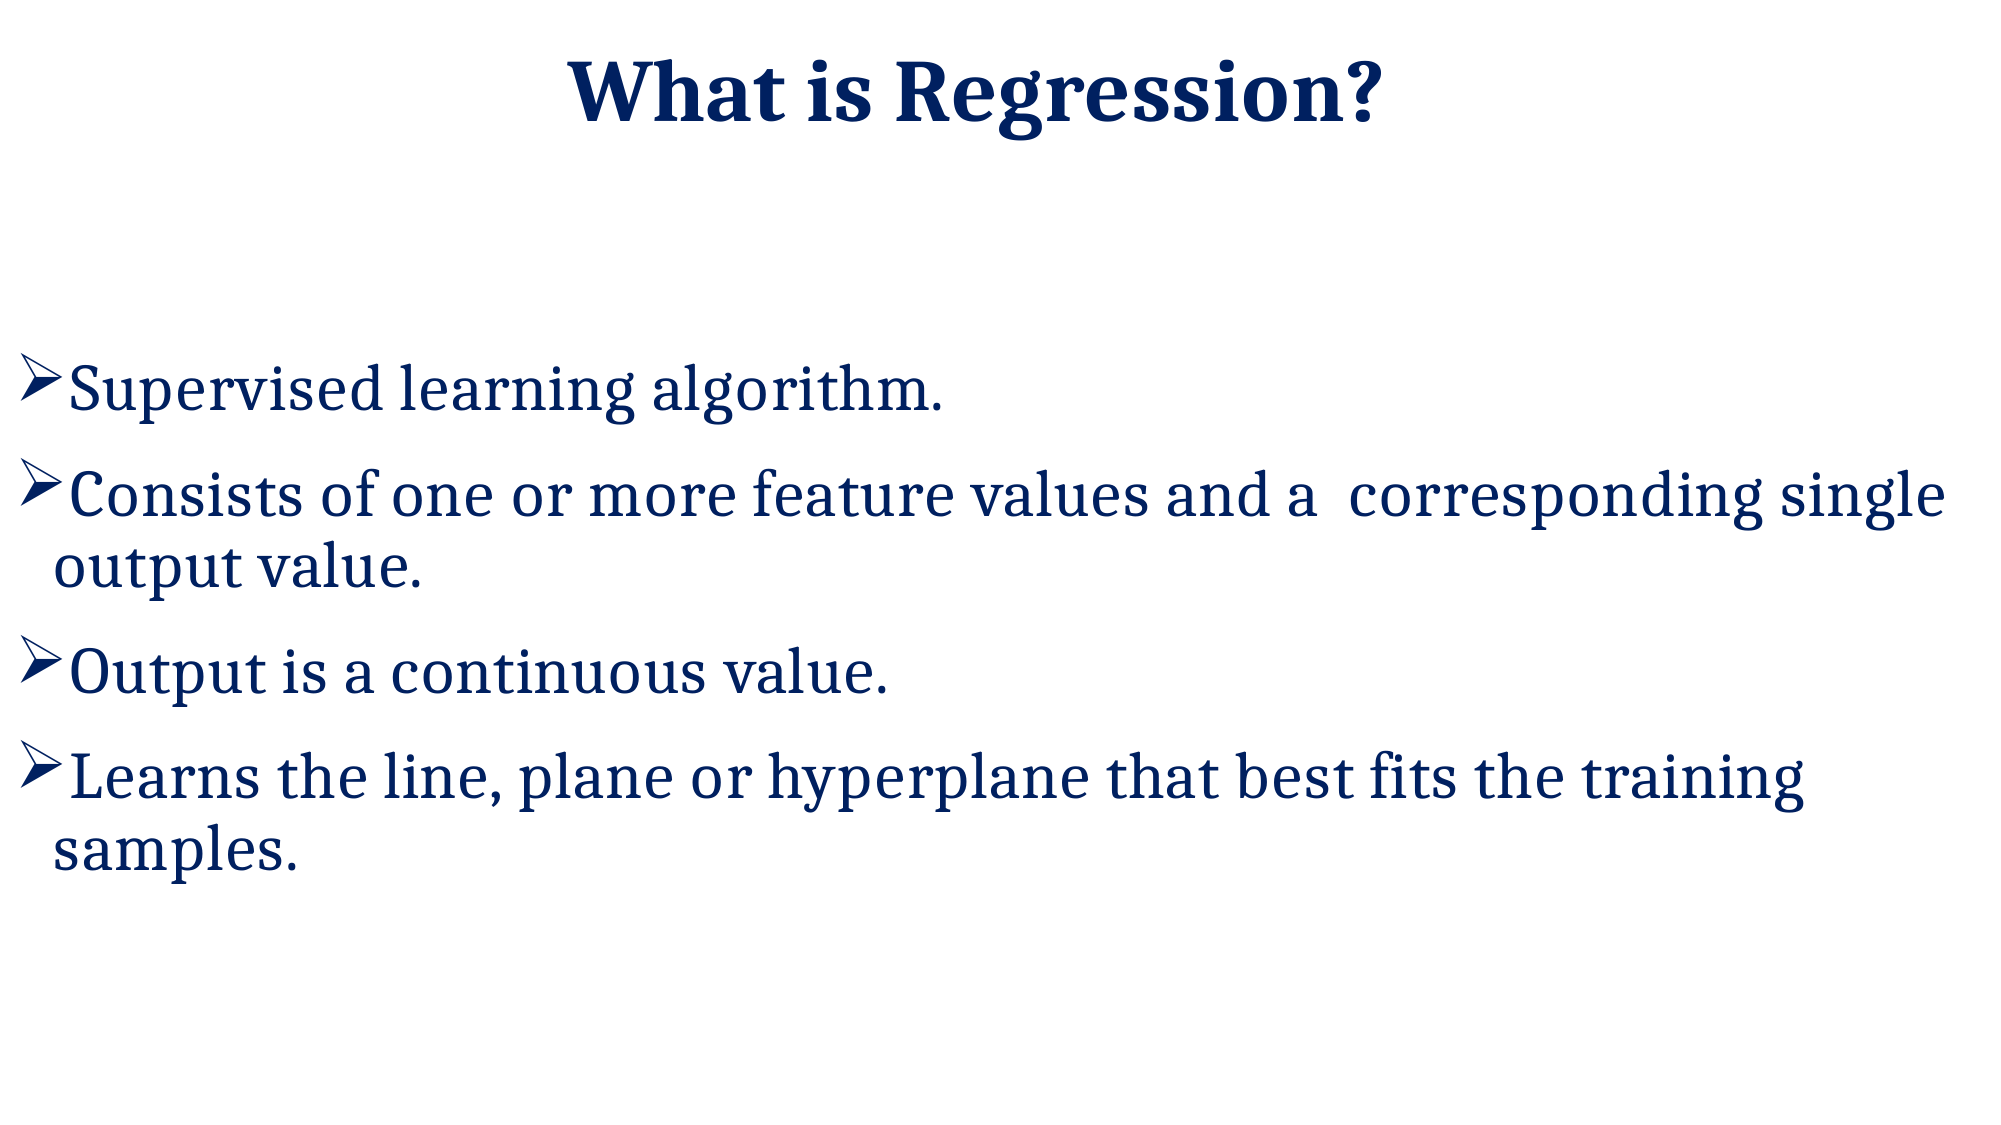

What is Regression?
Supervised learning algorithm.
Consists of one or more feature values and a  corresponding single output value.
Output is a continuous value.
Learns the line, plane or hyperplane that best fits the training samples.